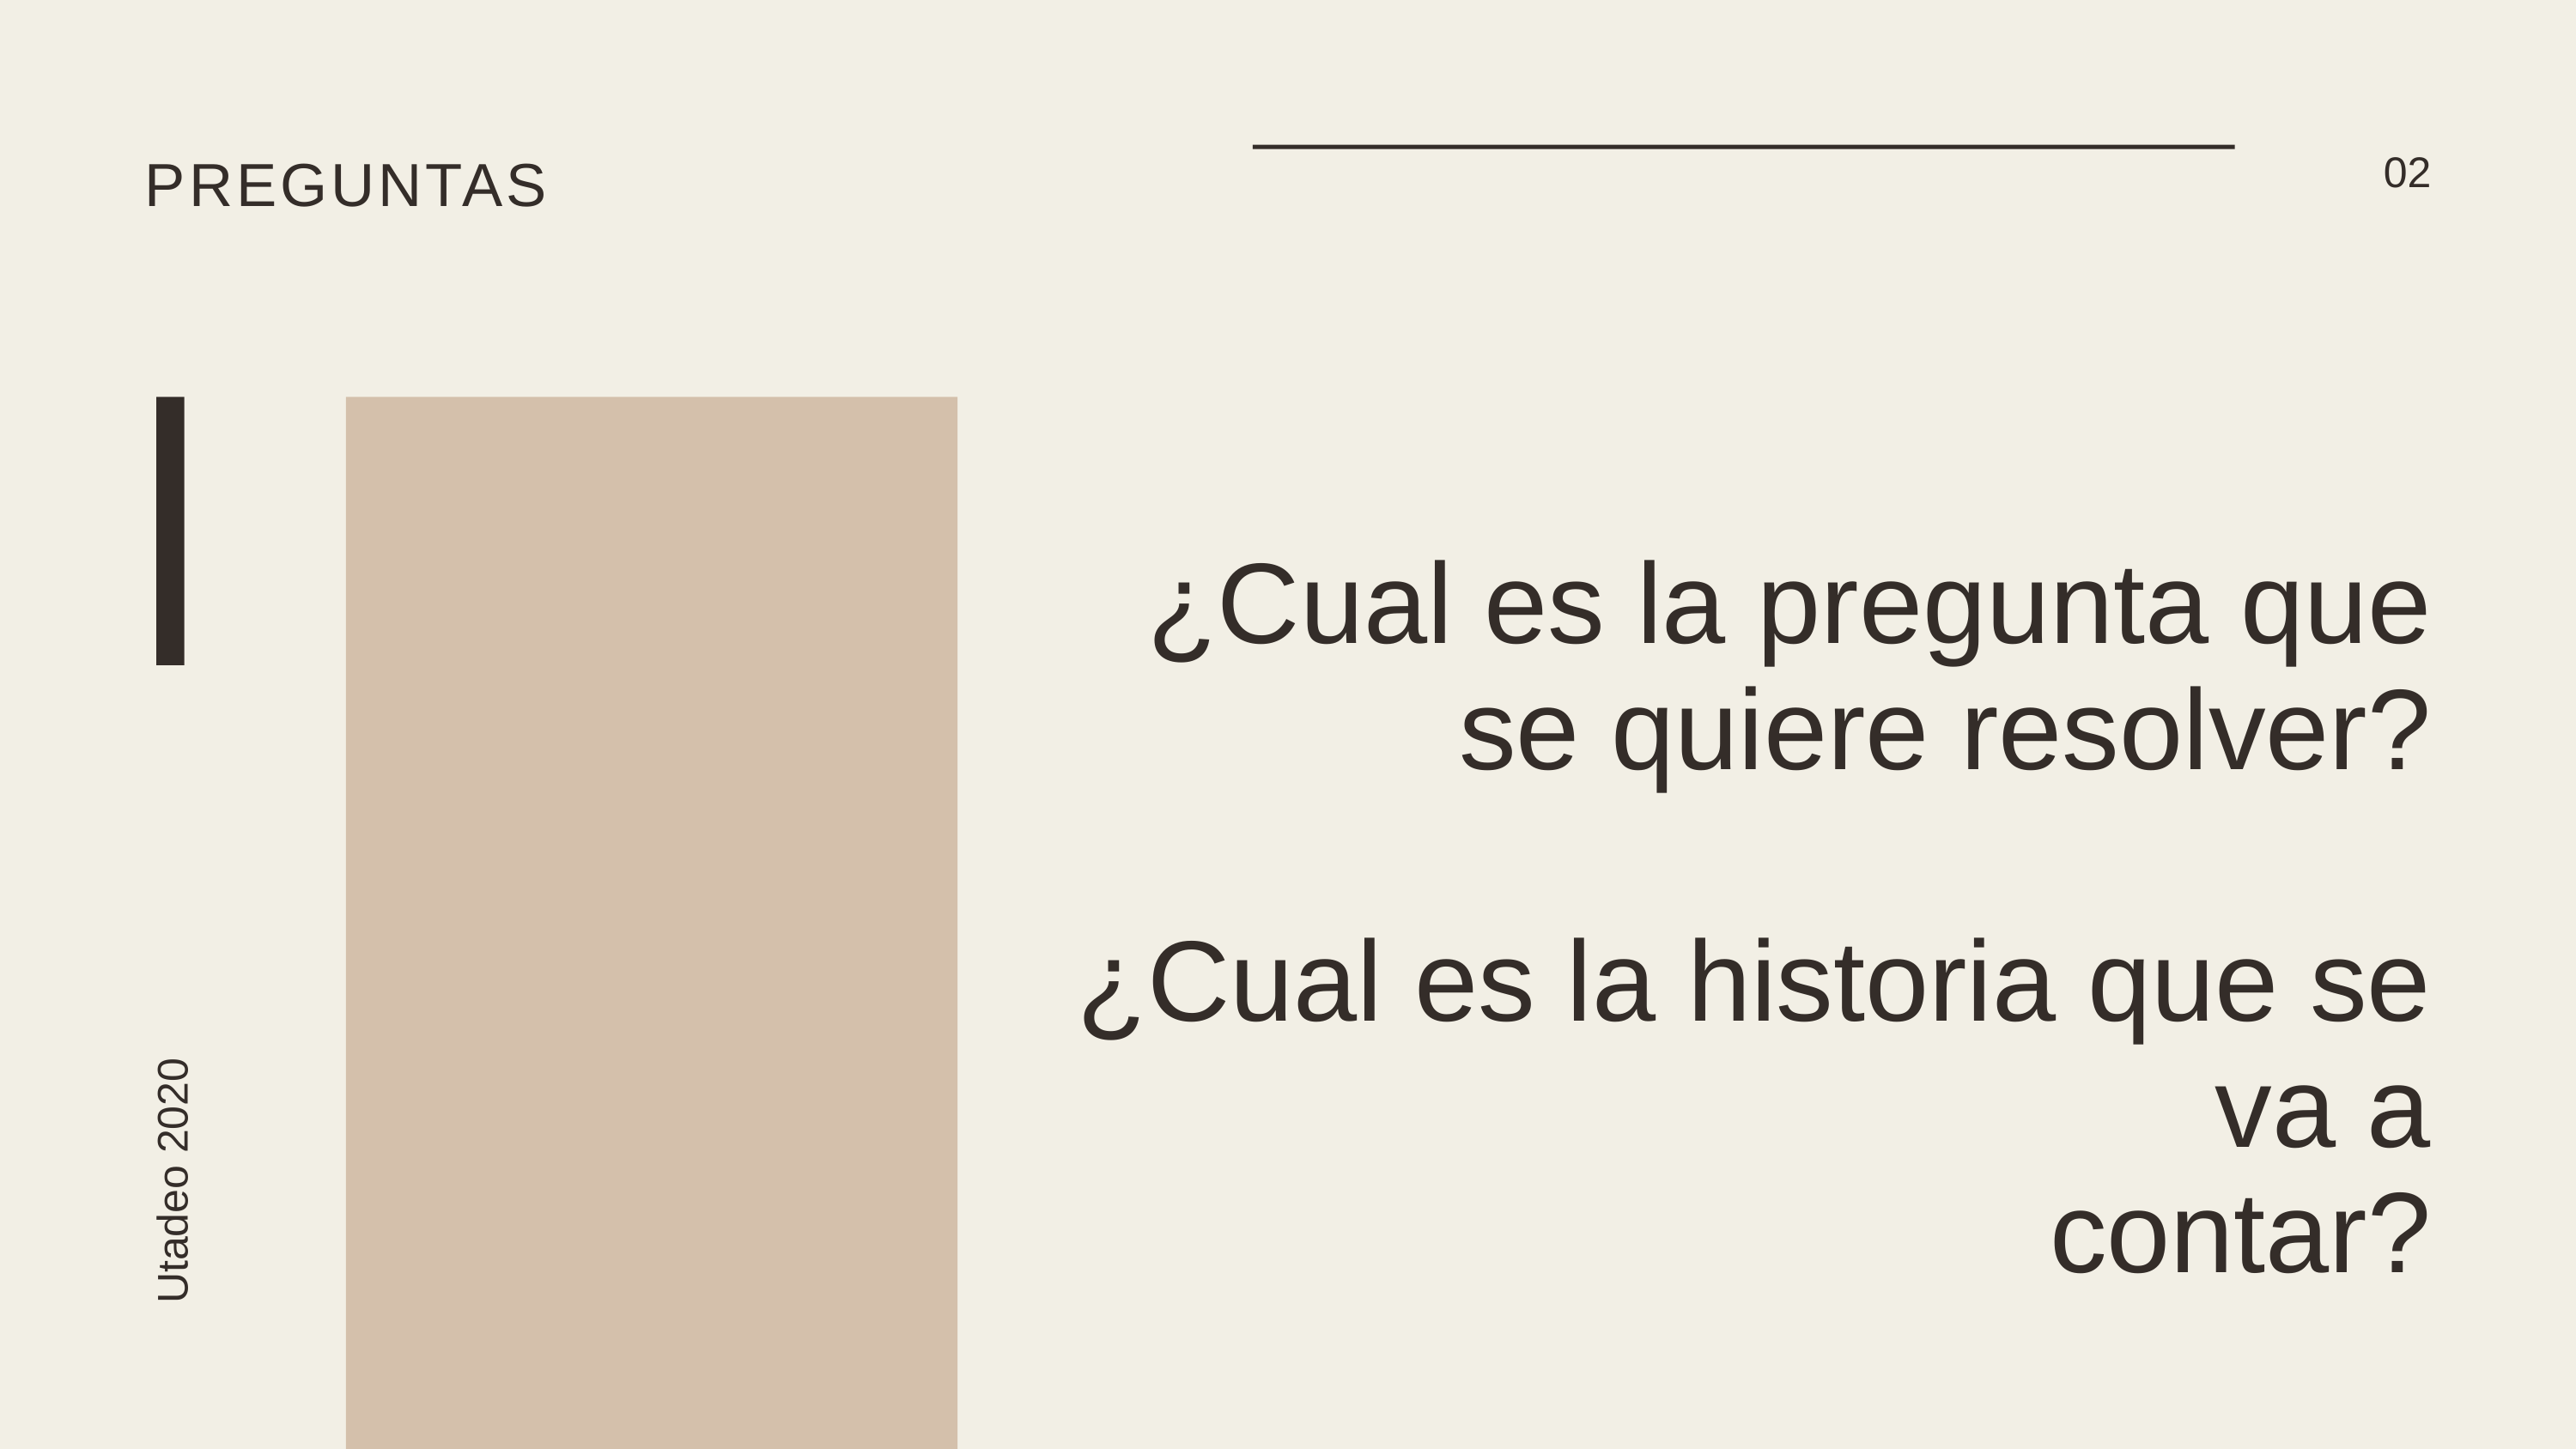

PREGUNTAS

02

¿Cual es la pregunta que se quiere resolver?

¿Cual es la historia que se va a
 contar?
Utadeo 2020